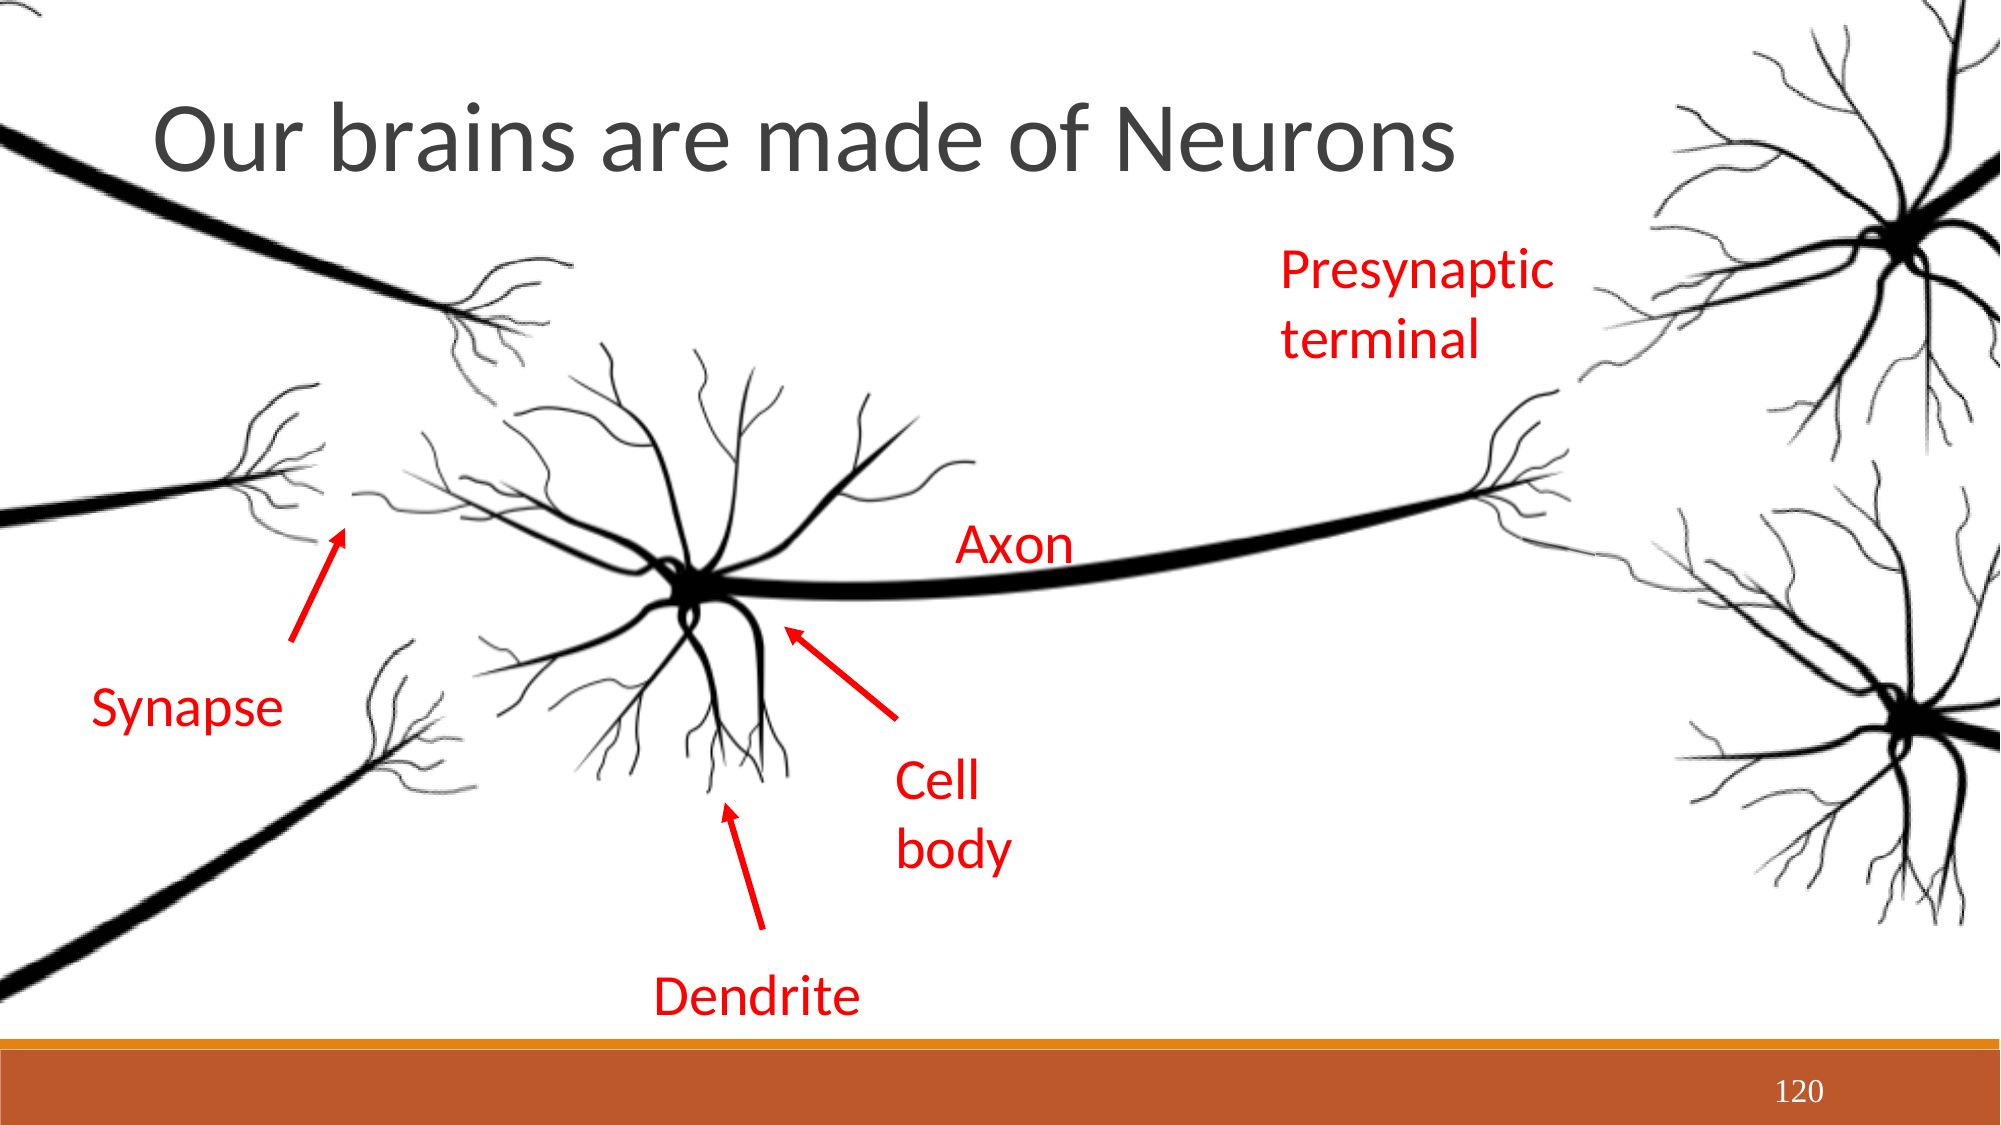

Our brains are made of Neurons

Presynaptic terminal

Axon

Synapse
Cell body

Dendrite
120